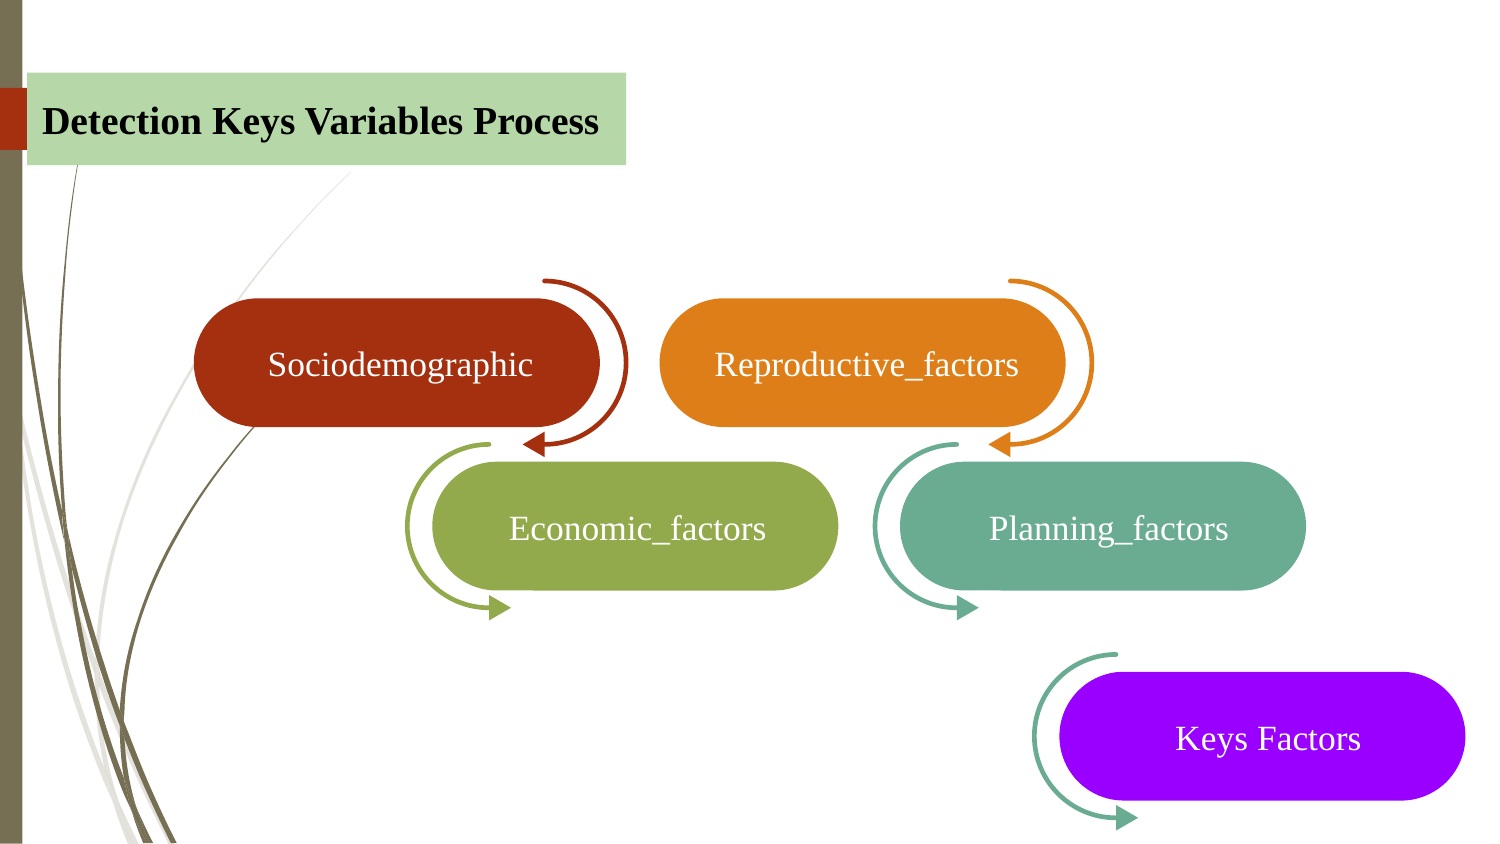

# Detection Keys Variables Process

Sociodemographic

Reproductive_factors

Economic_factors

Planning_factors

Keys Factors